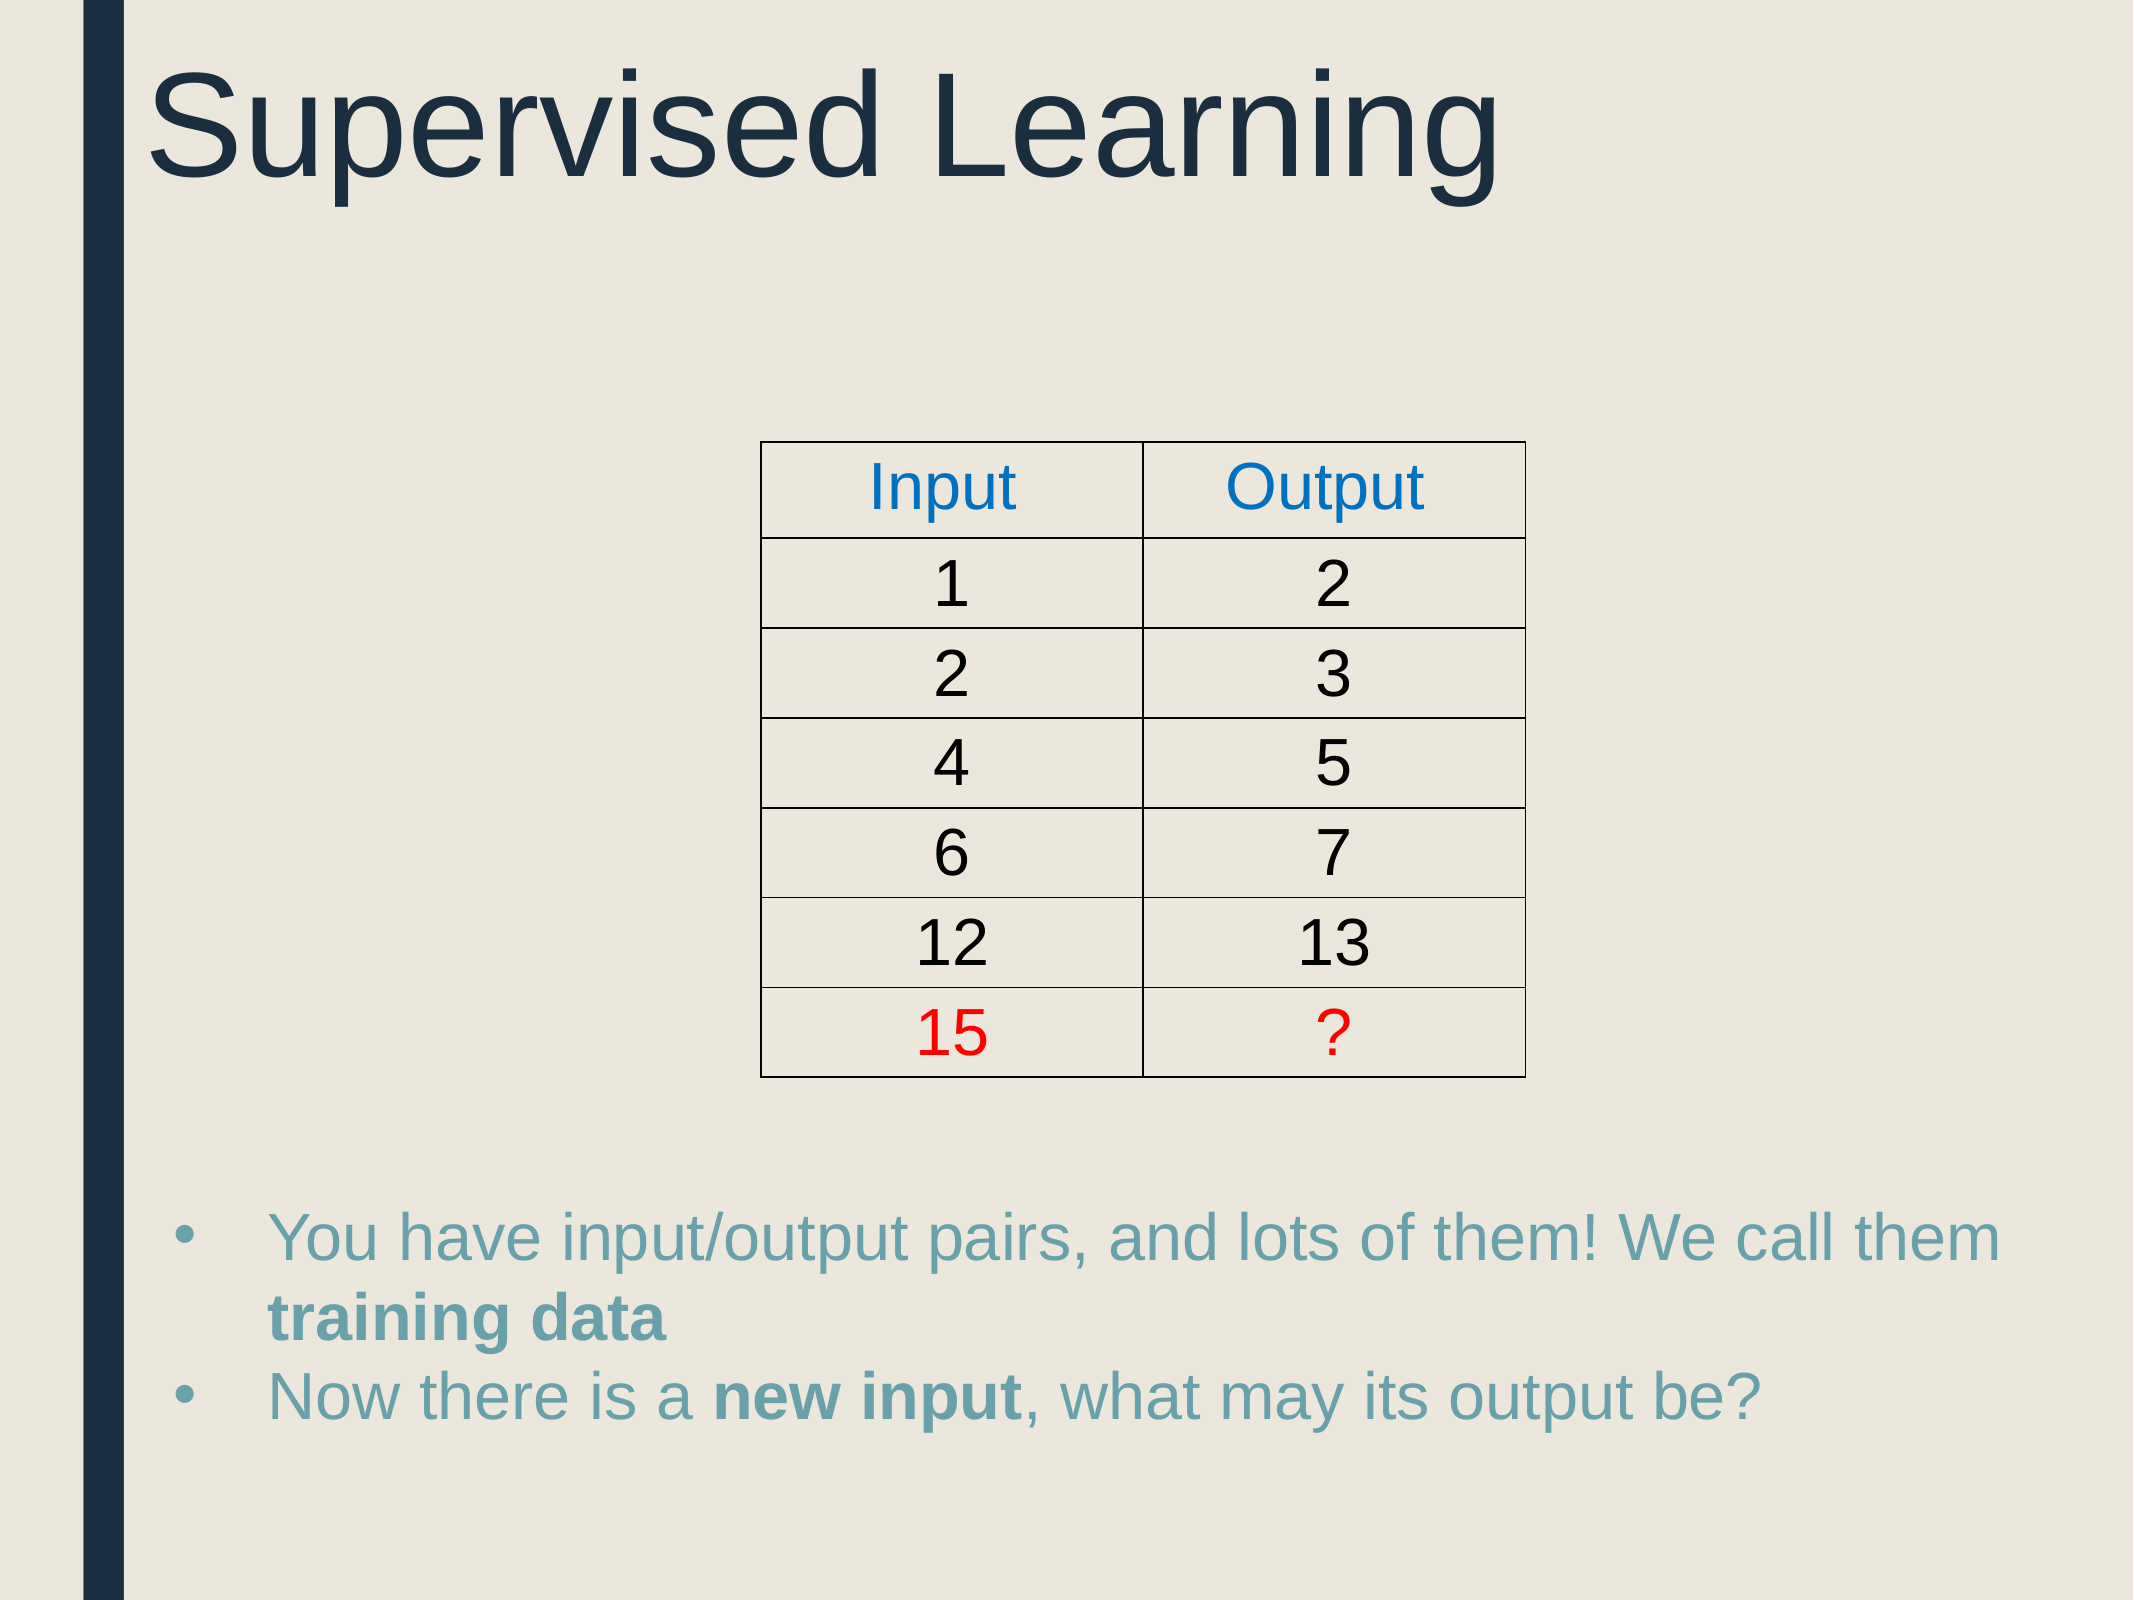

# Supervised Learning
| Input | Output |
| --- | --- |
| 1 | 2 |
| 2 | 3 |
| 4 | 5 |
| 6 | 7 |
| 12 | 13 |
| 15 | ? |
You have input/output pairs, and lots of them! We call them training data
Now there is a new input, what may its output be?